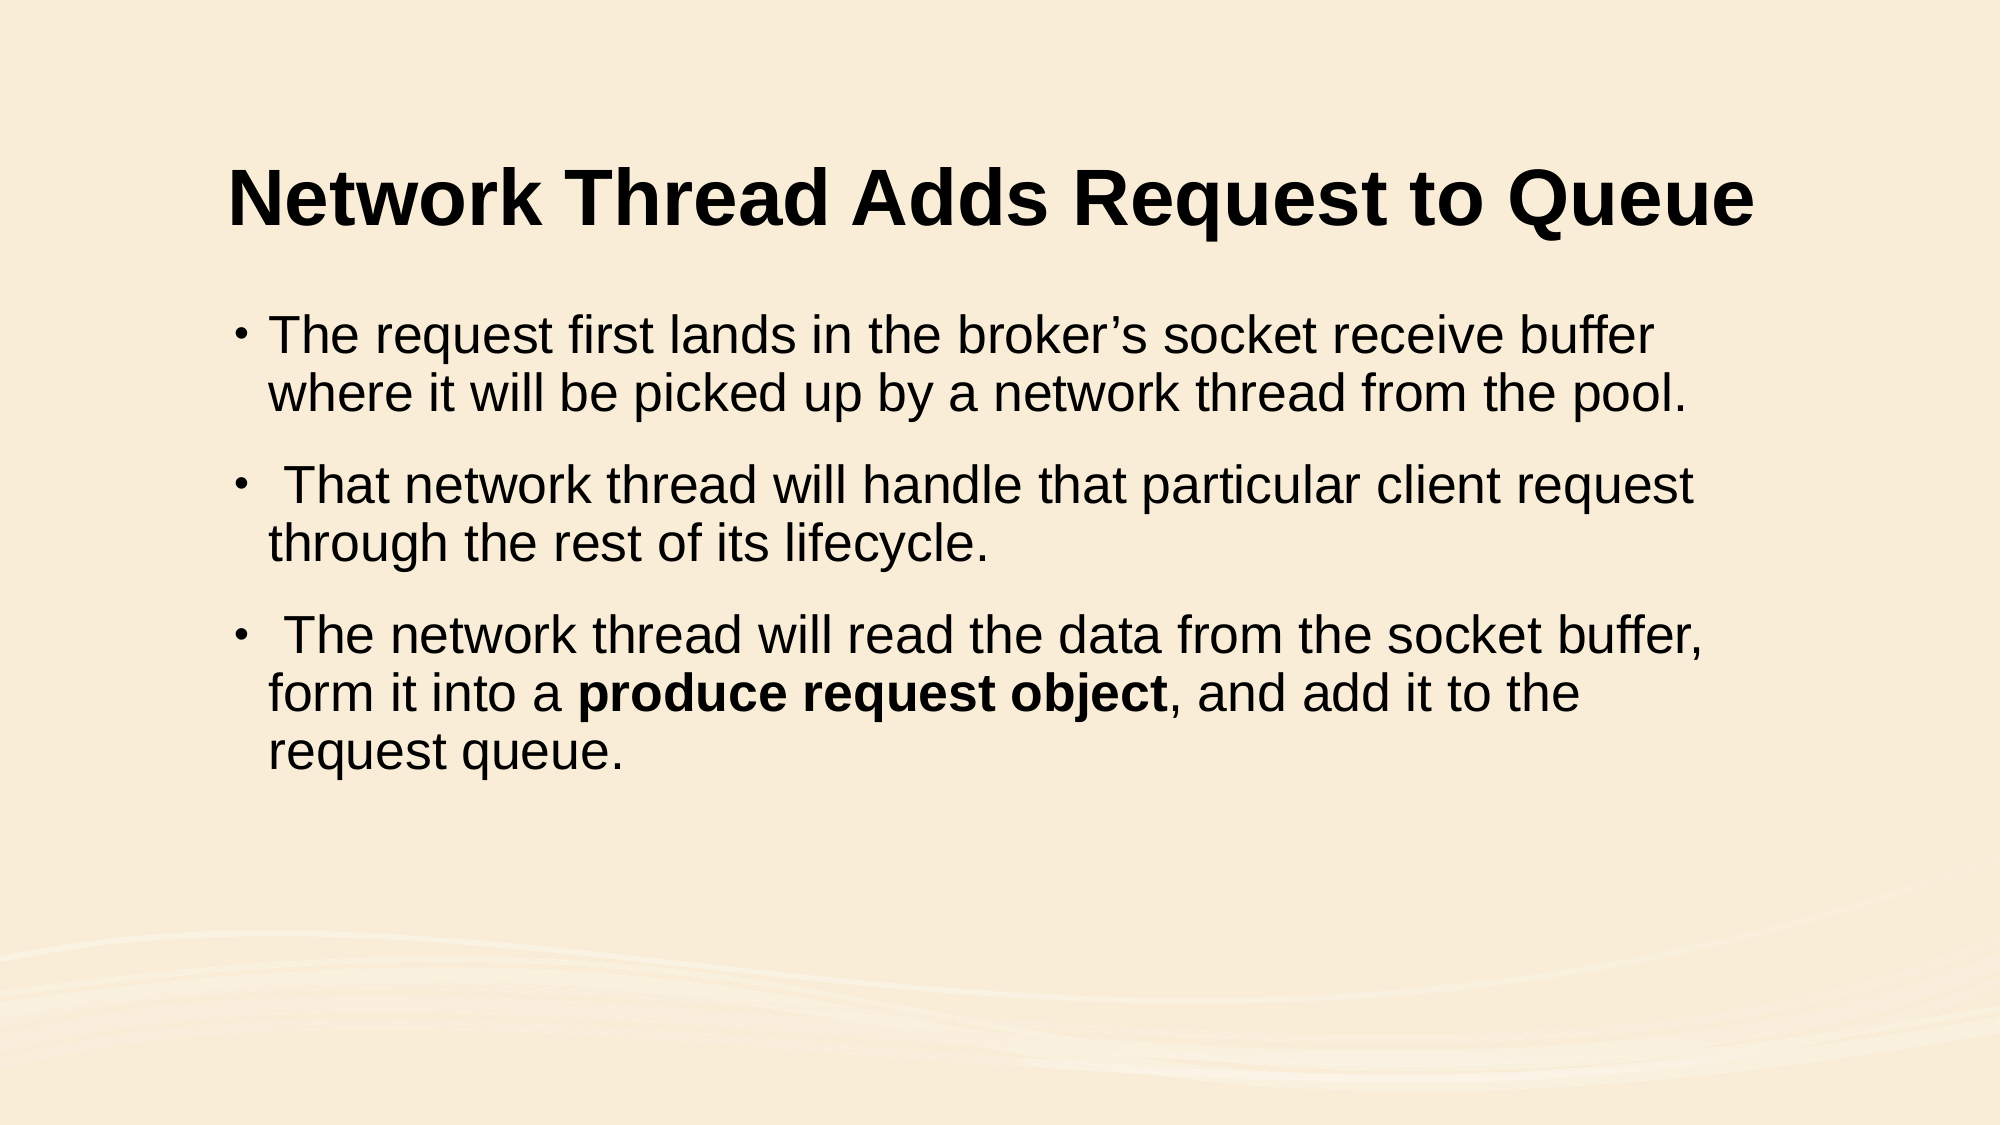

# Network Thread Adds Request to Queue
The request first lands in the broker’s socket receive buffer where it will be picked up by a network thread from the pool.
 That network thread will handle that particular client request through the rest of its lifecycle.
 The network thread will read the data from the socket buffer, form it into a produce request object, and add it to the request queue.